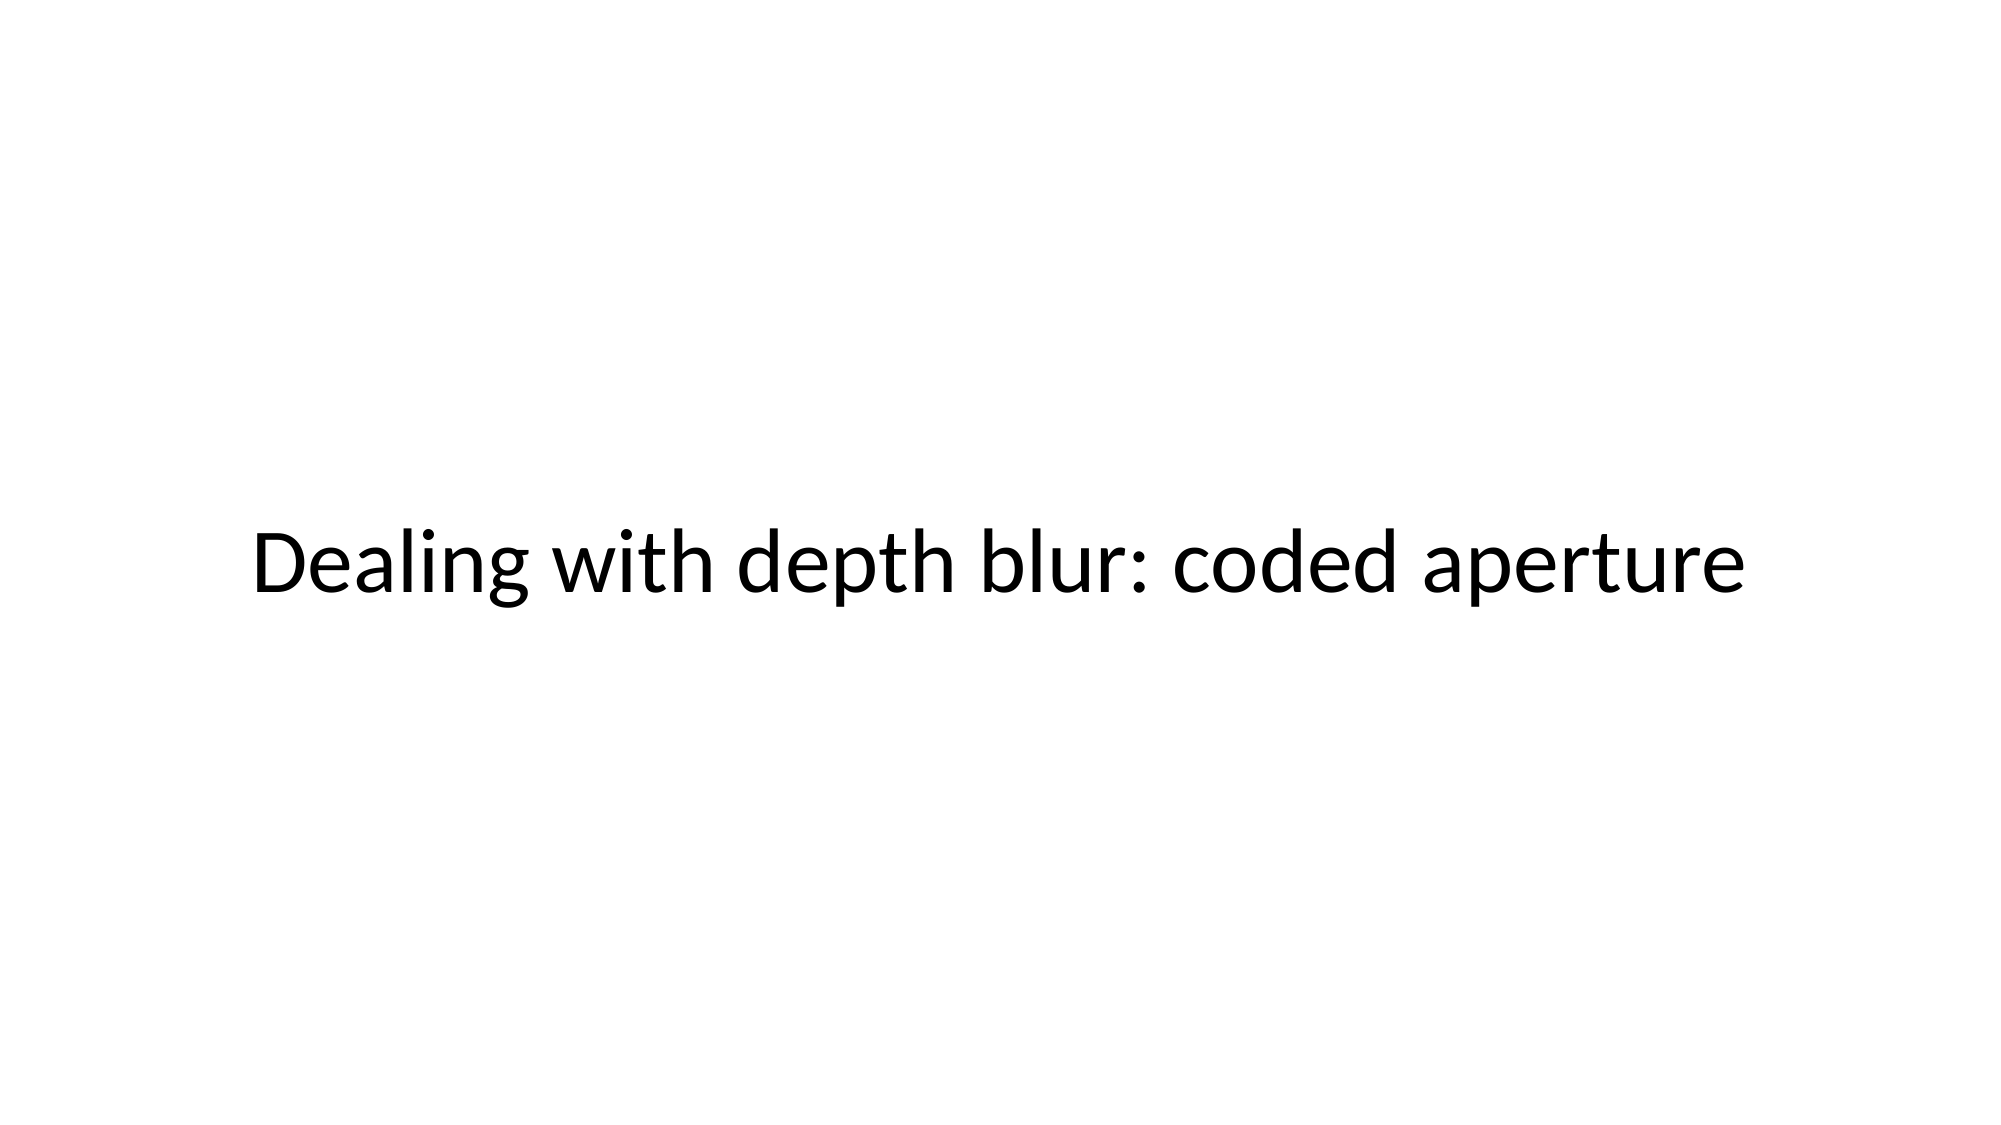

# Dealing with depth blur: coded aperture